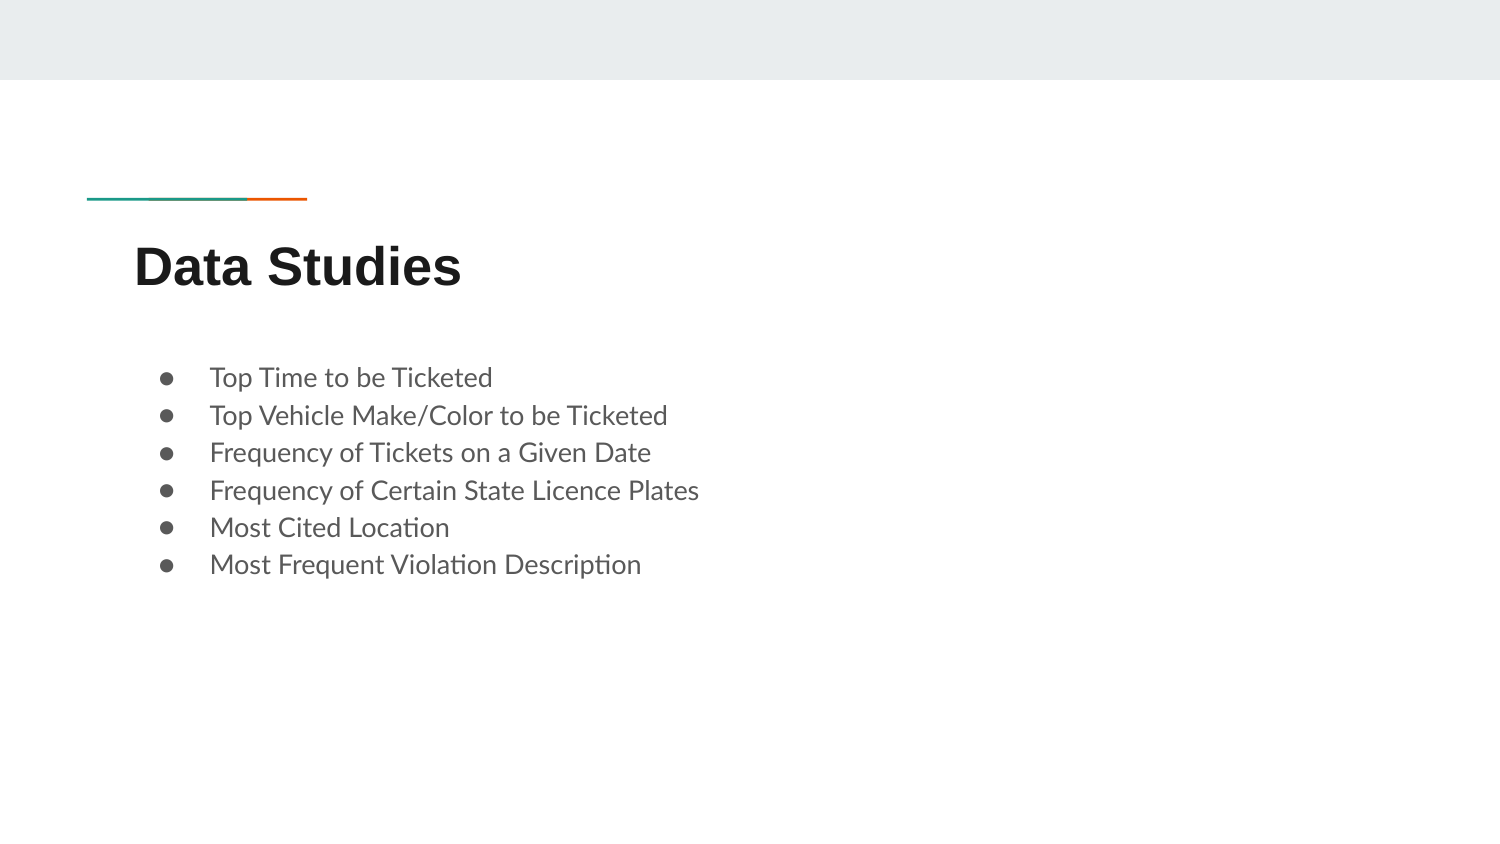

# Data Studies
Top Time to be Ticketed
Top Vehicle Make/Color to be Ticketed
Frequency of Tickets on a Given Date
Frequency of Certain State Licence Plates
Most Cited Location
Most Frequent Violation Description